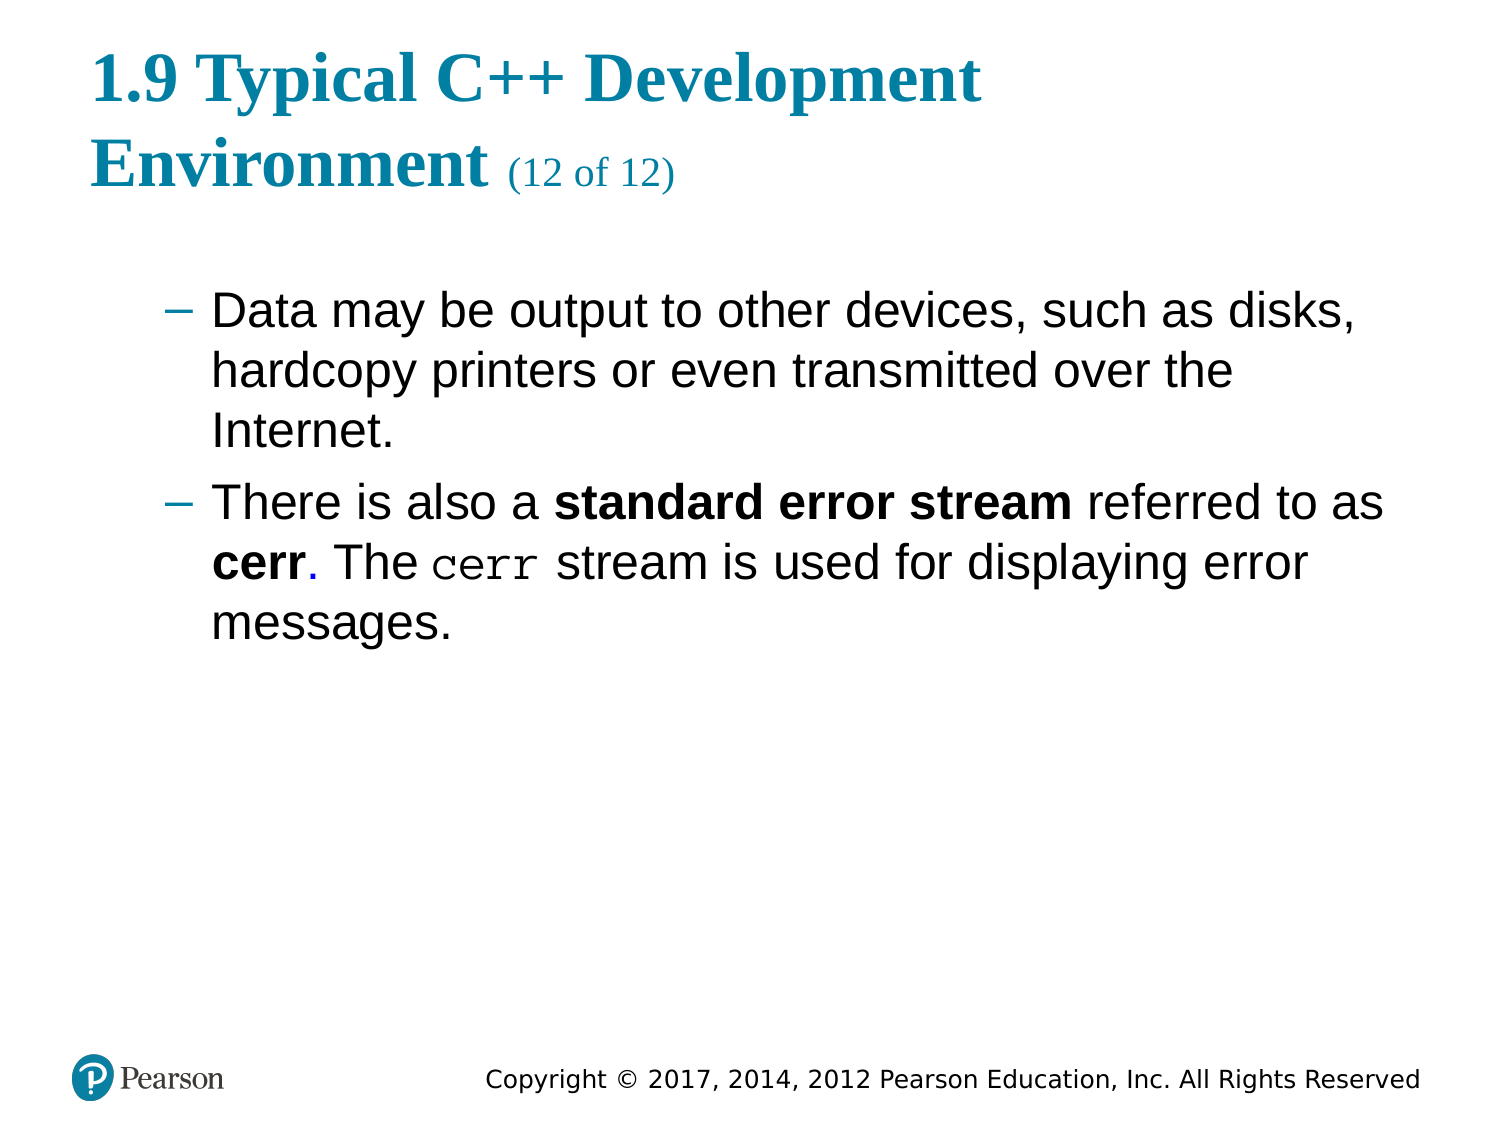

# 1.9 Typical C++ Development Environment (12 of 12)
Data may be output to other devices, such as disks, hardcopy printers or even transmitted over the Internet.
There is also a standard error stream referred to as cerr. The cerr stream is used for displaying error messages.